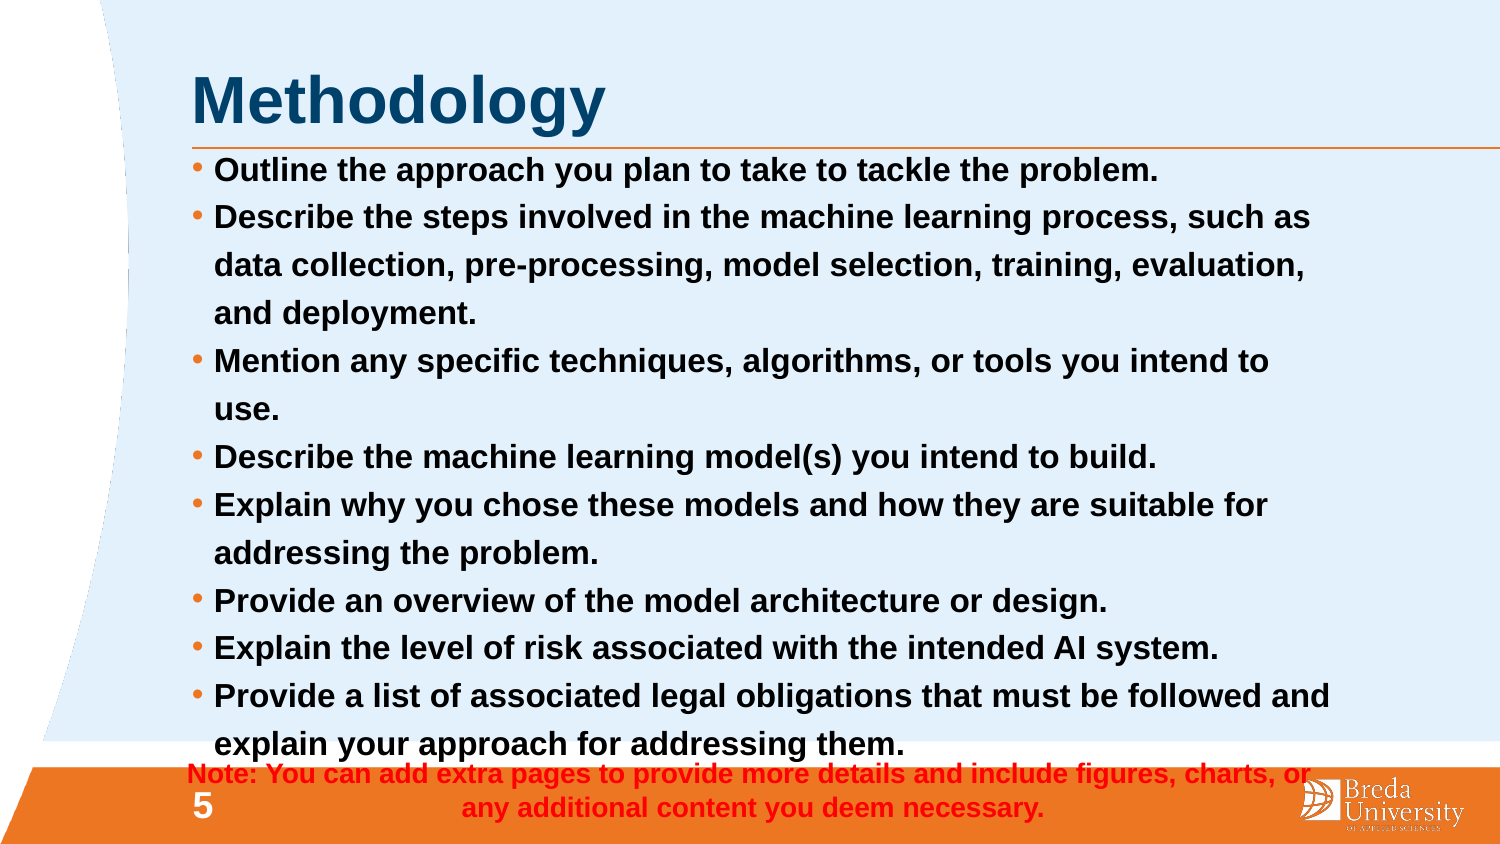

# Methodology
Outline the approach you plan to take to tackle the problem.
Describe the steps involved in the machine learning process, such as data collection, pre-processing, model selection, training, evaluation, and deployment.
Mention any specific techniques, algorithms, or tools you intend to use.
Describe the machine learning model(s) you intend to build.
Explain why you chose these models and how they are suitable for addressing the problem.
Provide an overview of the model architecture or design.
Explain the level of risk associated with the intended AI system.
Provide a list of associated legal obligations that must be followed and explain your approach for addressing them.

Note: You can add extra pages to provide more details and include figures, charts, or
 any additional content you deem necessary.
5